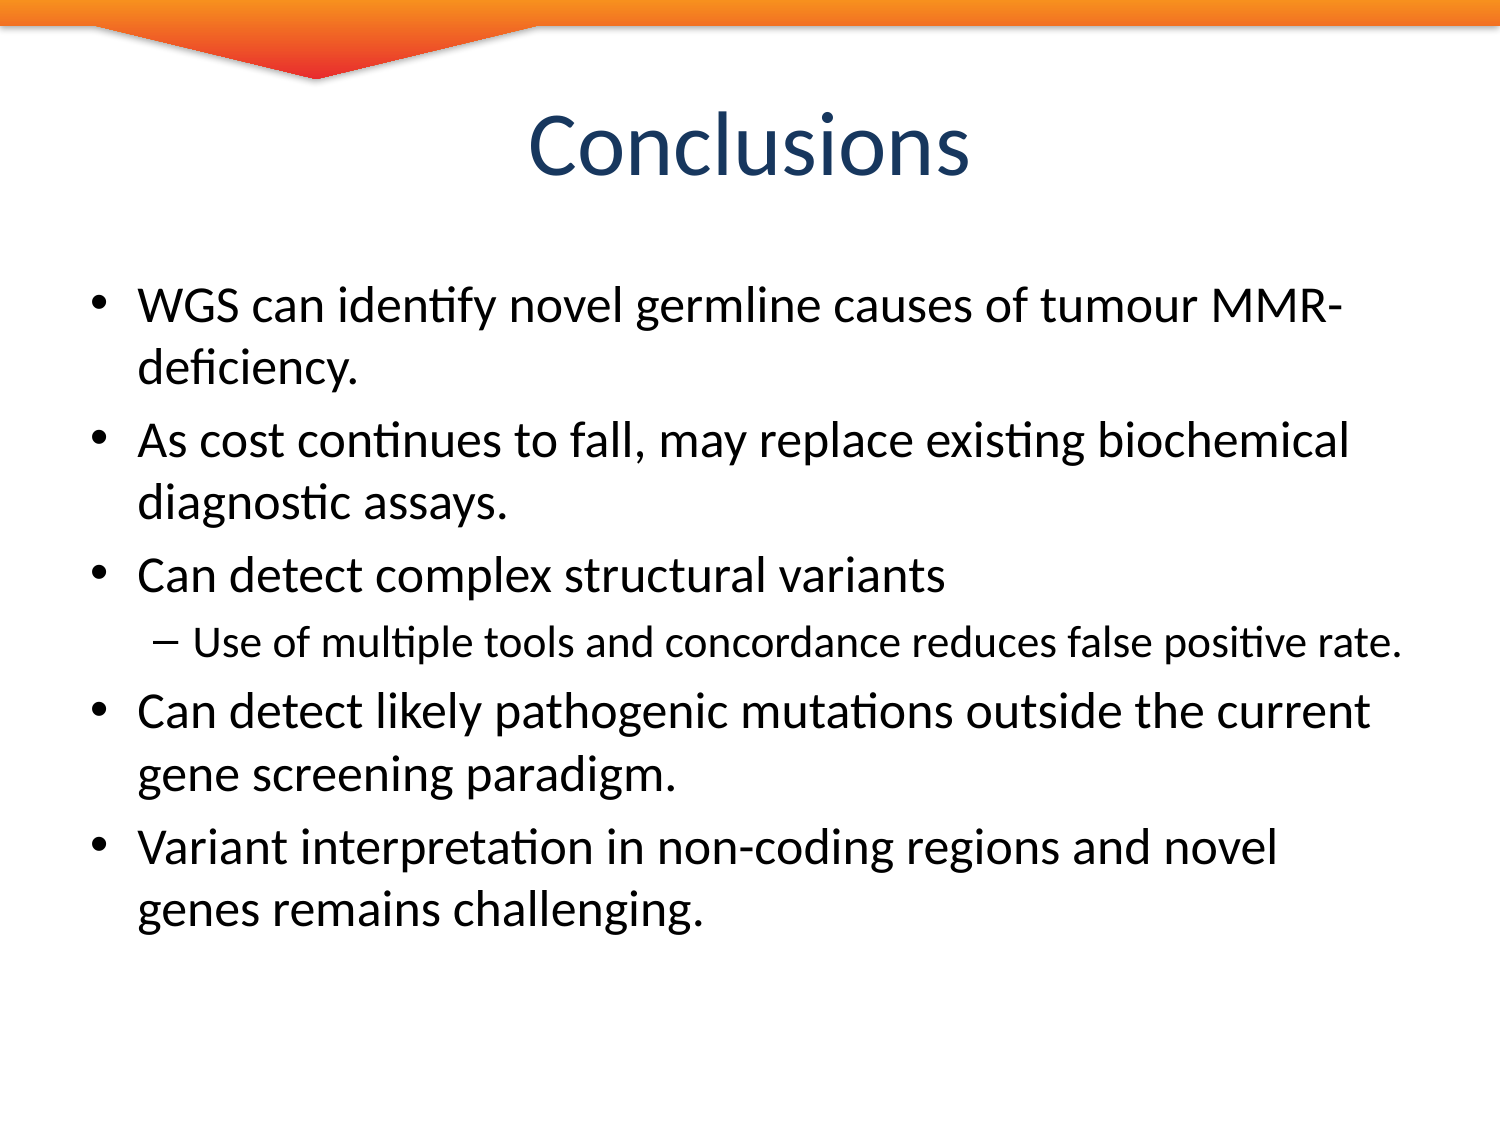

# Conclusions
WGS can identify novel germline causes of tumour MMR-deficiency.
As cost continues to fall, may replace existing biochemical diagnostic assays.
Can detect complex structural variants
Use of multiple tools and concordance reduces false positive rate.
Can detect likely pathogenic mutations outside the current gene screening paradigm.
Variant interpretation in non-coding regions and novel genes remains challenging.